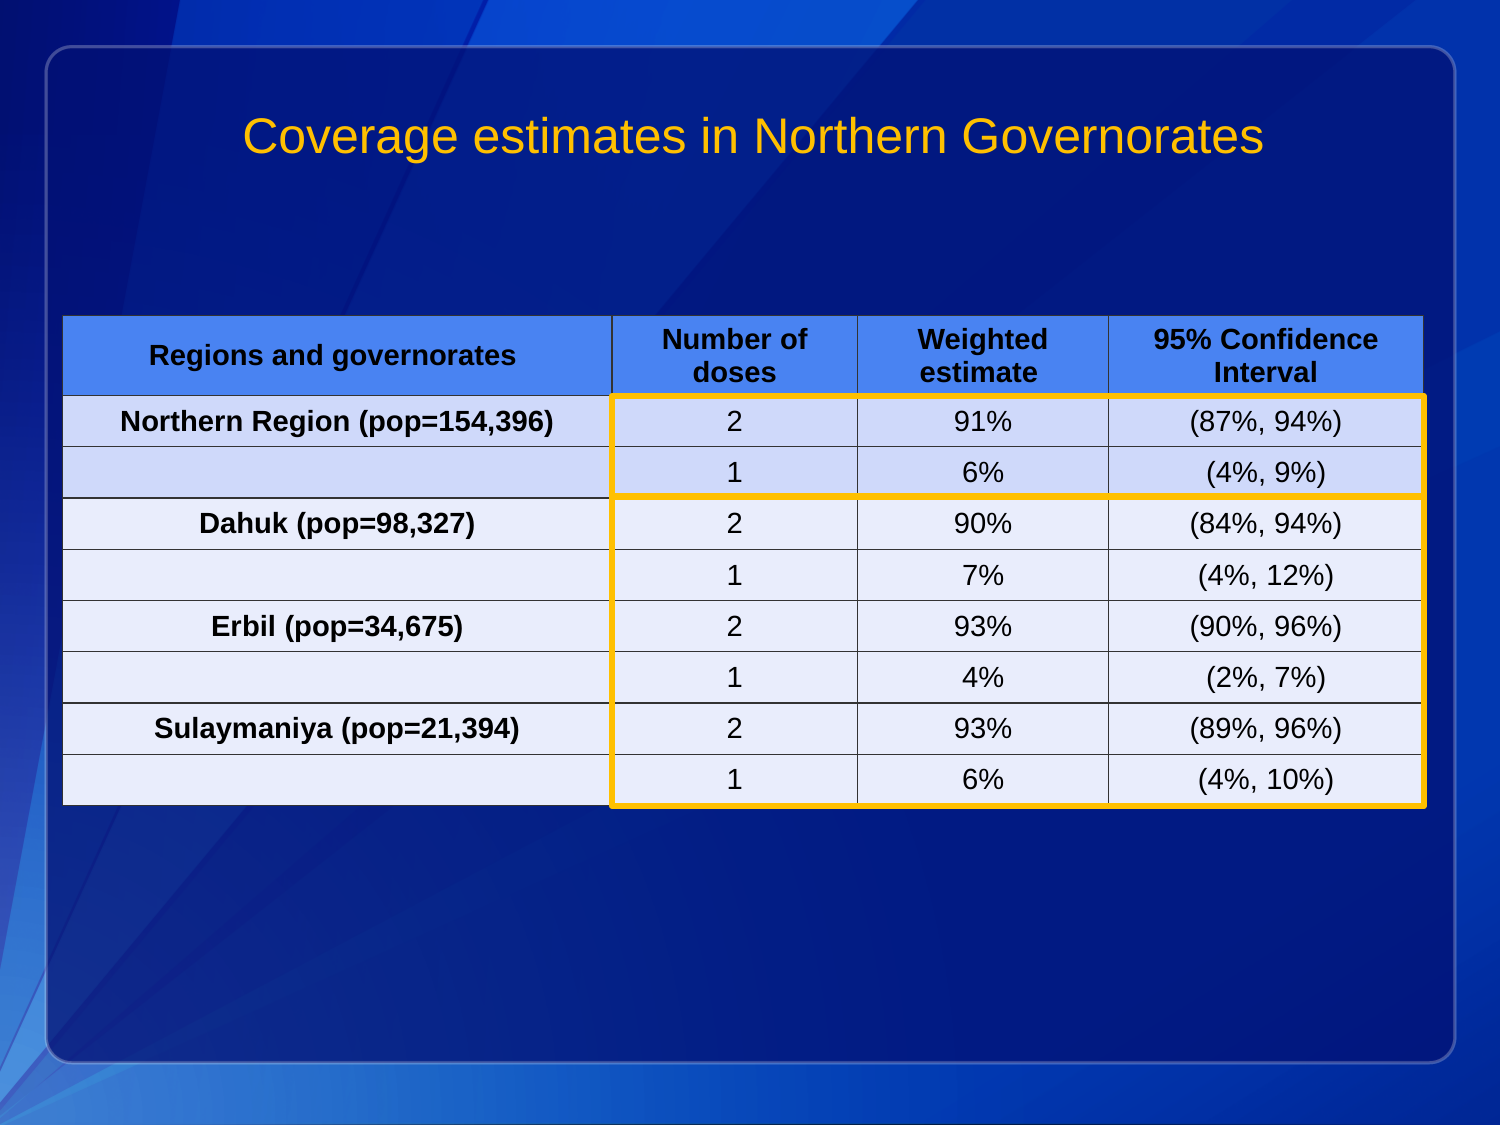

# Coverage estimates in Northern Governorates
| Regions and governorates | Number of doses | Weighted estimate | 95% Confidence Interval |
| --- | --- | --- | --- |
| Northern Region (pop=154,396) | 2 | 91% | (87%, 94%) |
|  | 1 | 6% | (4%, 9%) |
| Dahuk (pop=98,327) | 2 | 90% | (84%, 94%) |
|  | 1 | 7% | (4%, 12%) |
| Erbil (pop=34,675) | 2 | 93% | (90%, 96%) |
|  | 1 | 4% | (2%, 7%) |
| Sulaymaniya (pop=21,394) | 2 | 93% | (89%, 96%) |
|  | 1 | 6% | (4%, 10%) |